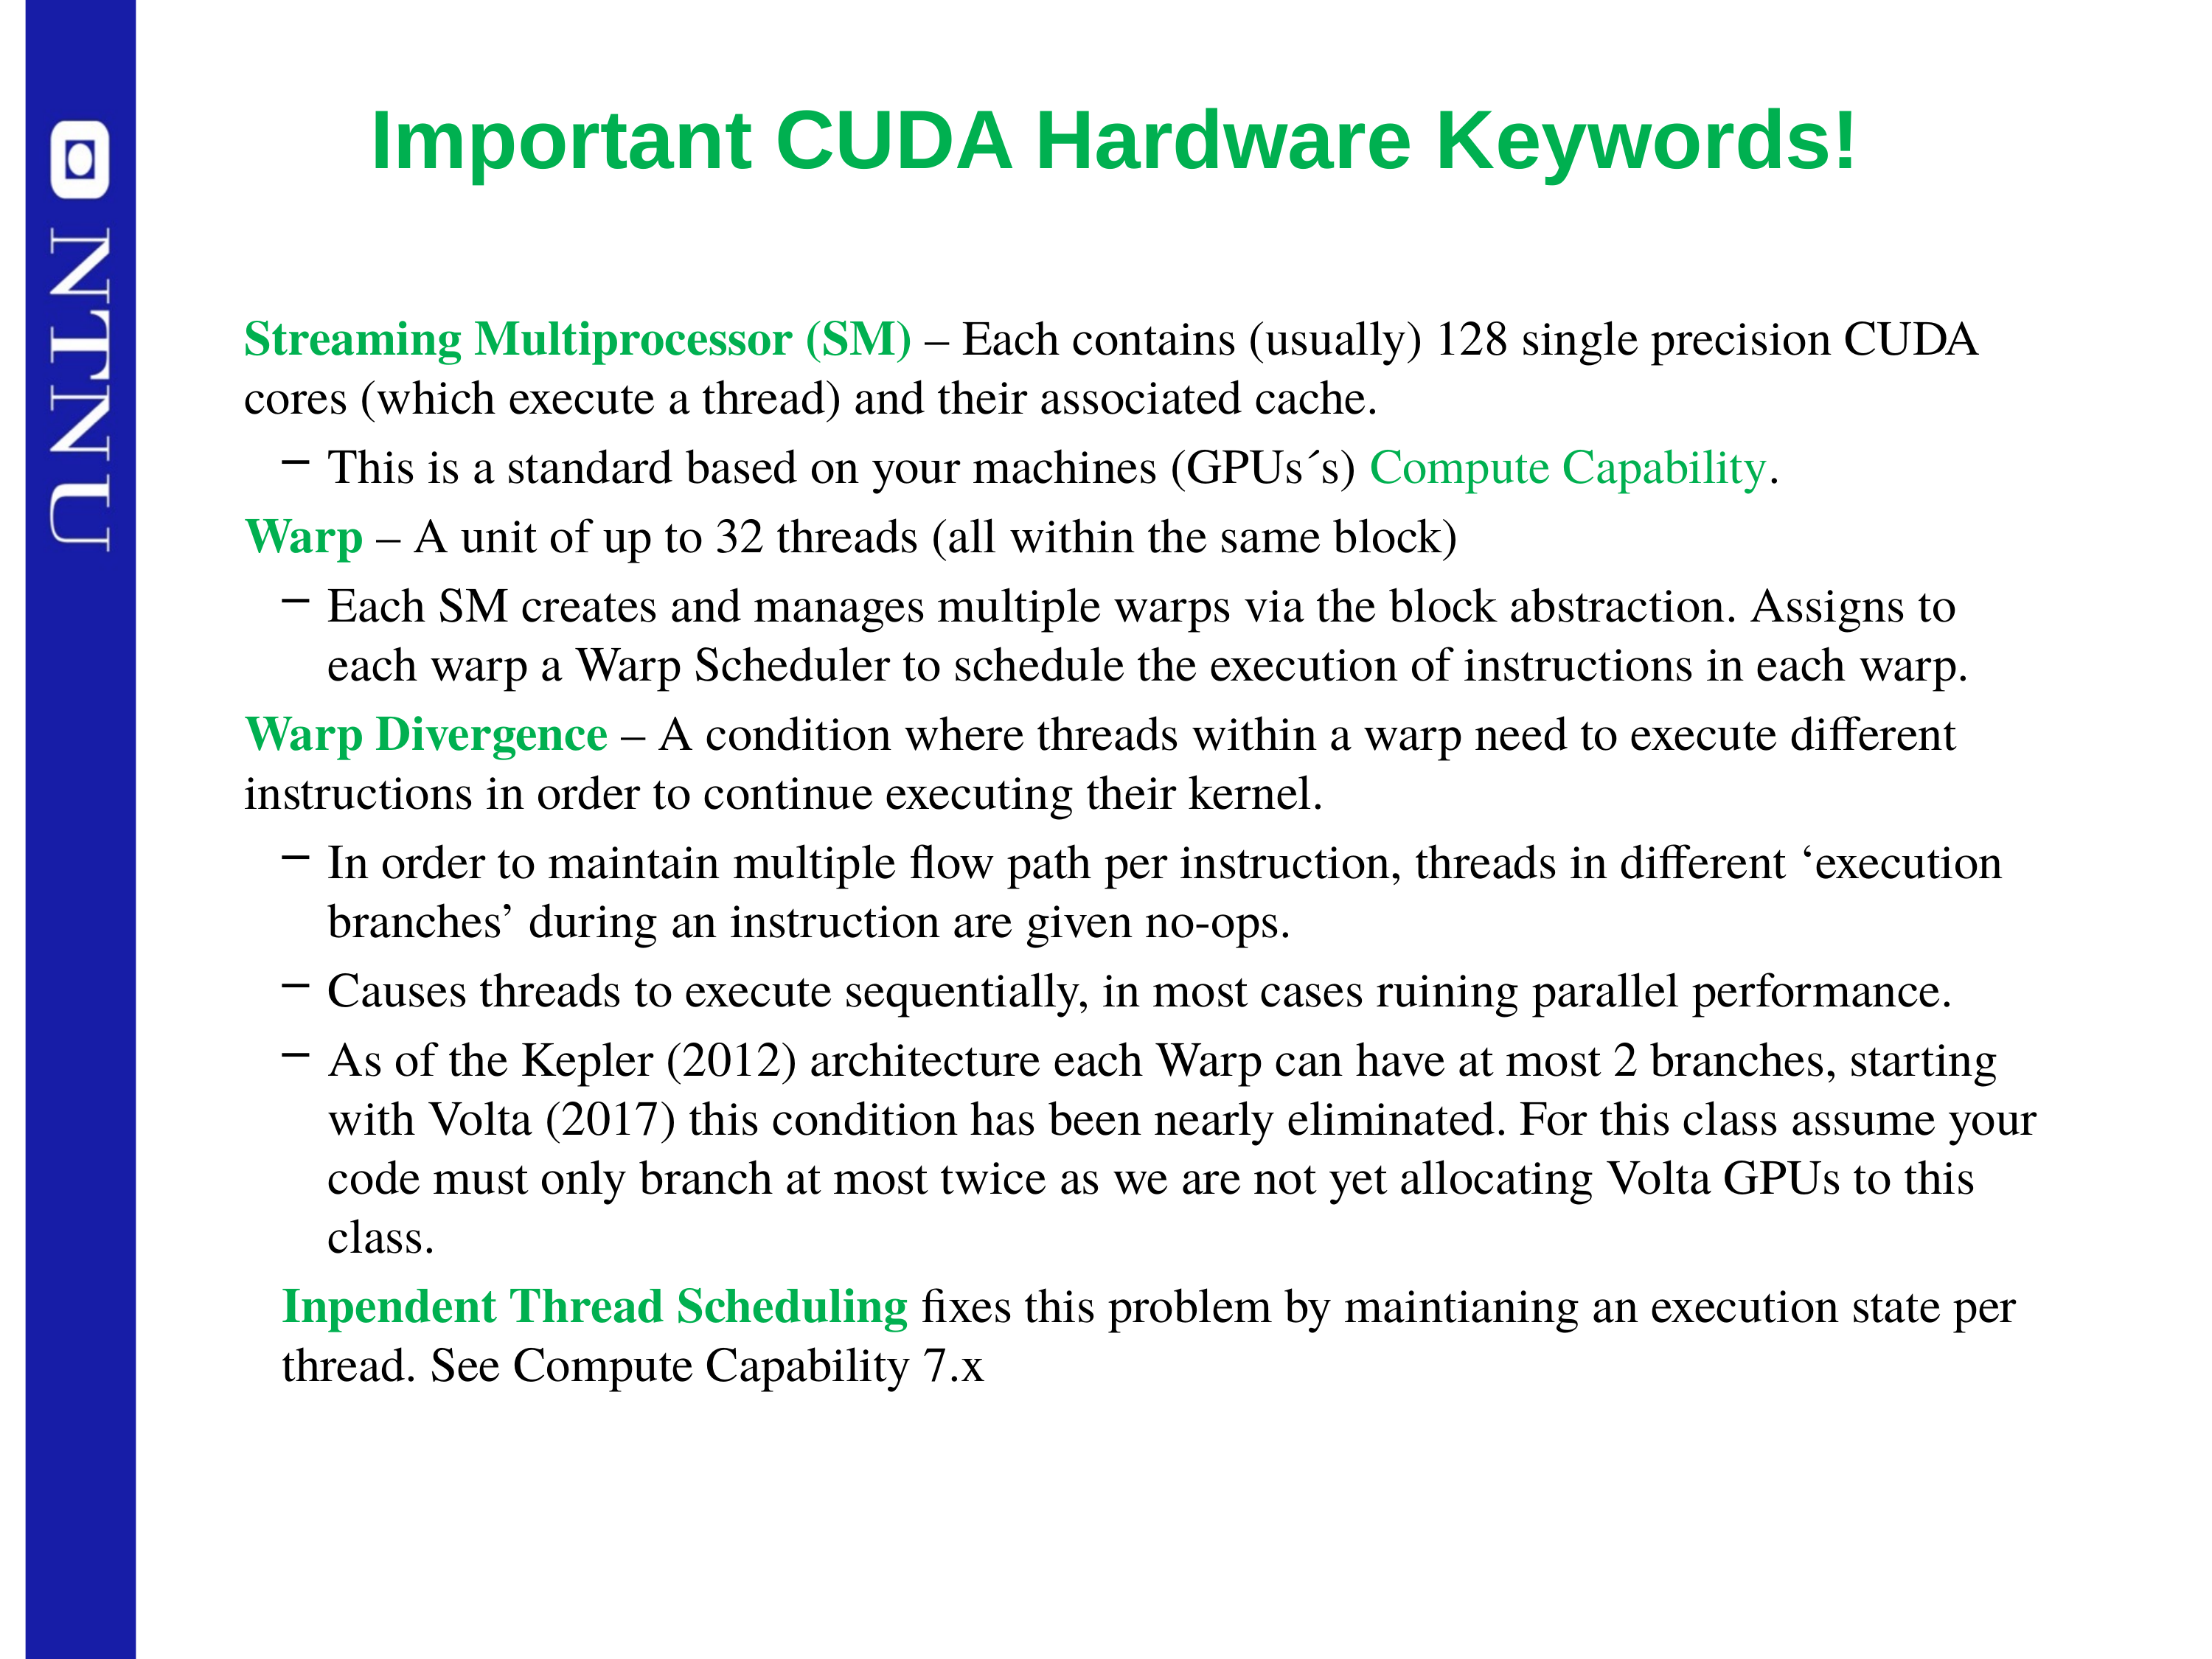

# Important CUDA Hardware Keywords!
Streaming Multiprocessor (SM) – Each contains (usually) 128 single precision CUDA cores (which execute a thread) and their associated cache.
This is a standard based on your machines (GPUs´s) Compute Capability.
Warp – A unit of up to 32 threads (all within the same block)
Each SM creates and manages multiple warps via the block abstraction. Assigns to each warp a Warp Scheduler to schedule the execution of instructions in each warp.
Warp Divergence – A condition where threads within a warp need to execute different instructions in order to continue executing their kernel.
In order to maintain multiple flow path per instruction, threads in different ‘execution branches’ during an instruction are given no-ops.
Causes threads to execute sequentially, in most cases ruining parallel performance.
As of the Kepler (2012) architecture each Warp can have at most 2 branches, starting with Volta (2017) this condition has been nearly eliminated. For this class assume your code must only branch at most twice as we are not yet allocating Volta GPUs to this class.
Inpendent Thread Scheduling fixes this problem by maintianing an execution state per thread. See Compute Capability 7.x